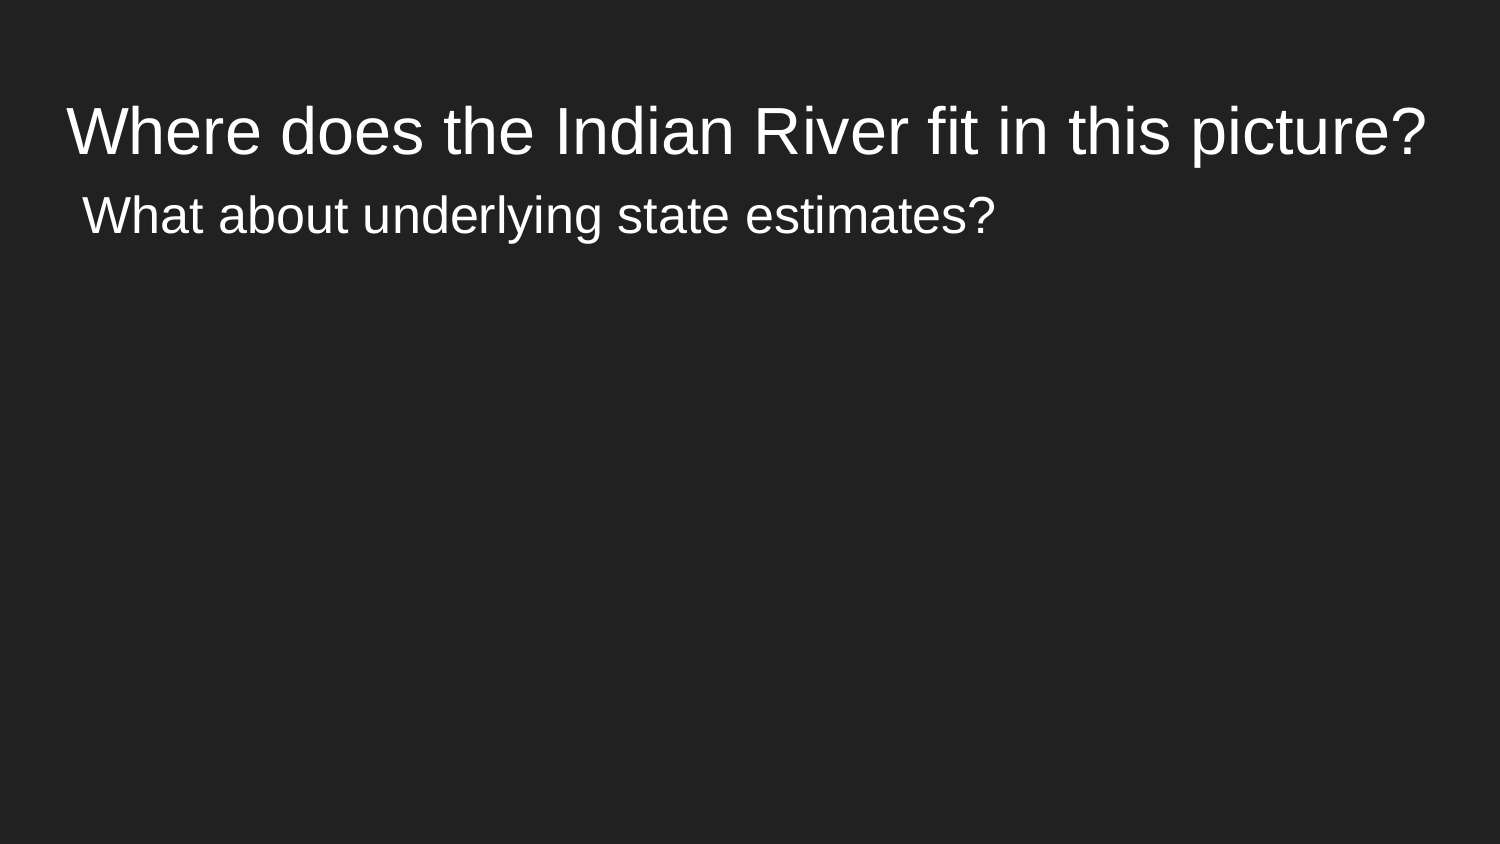

# Where does the Indian River fit in this picture?
What about underlying state estimates?